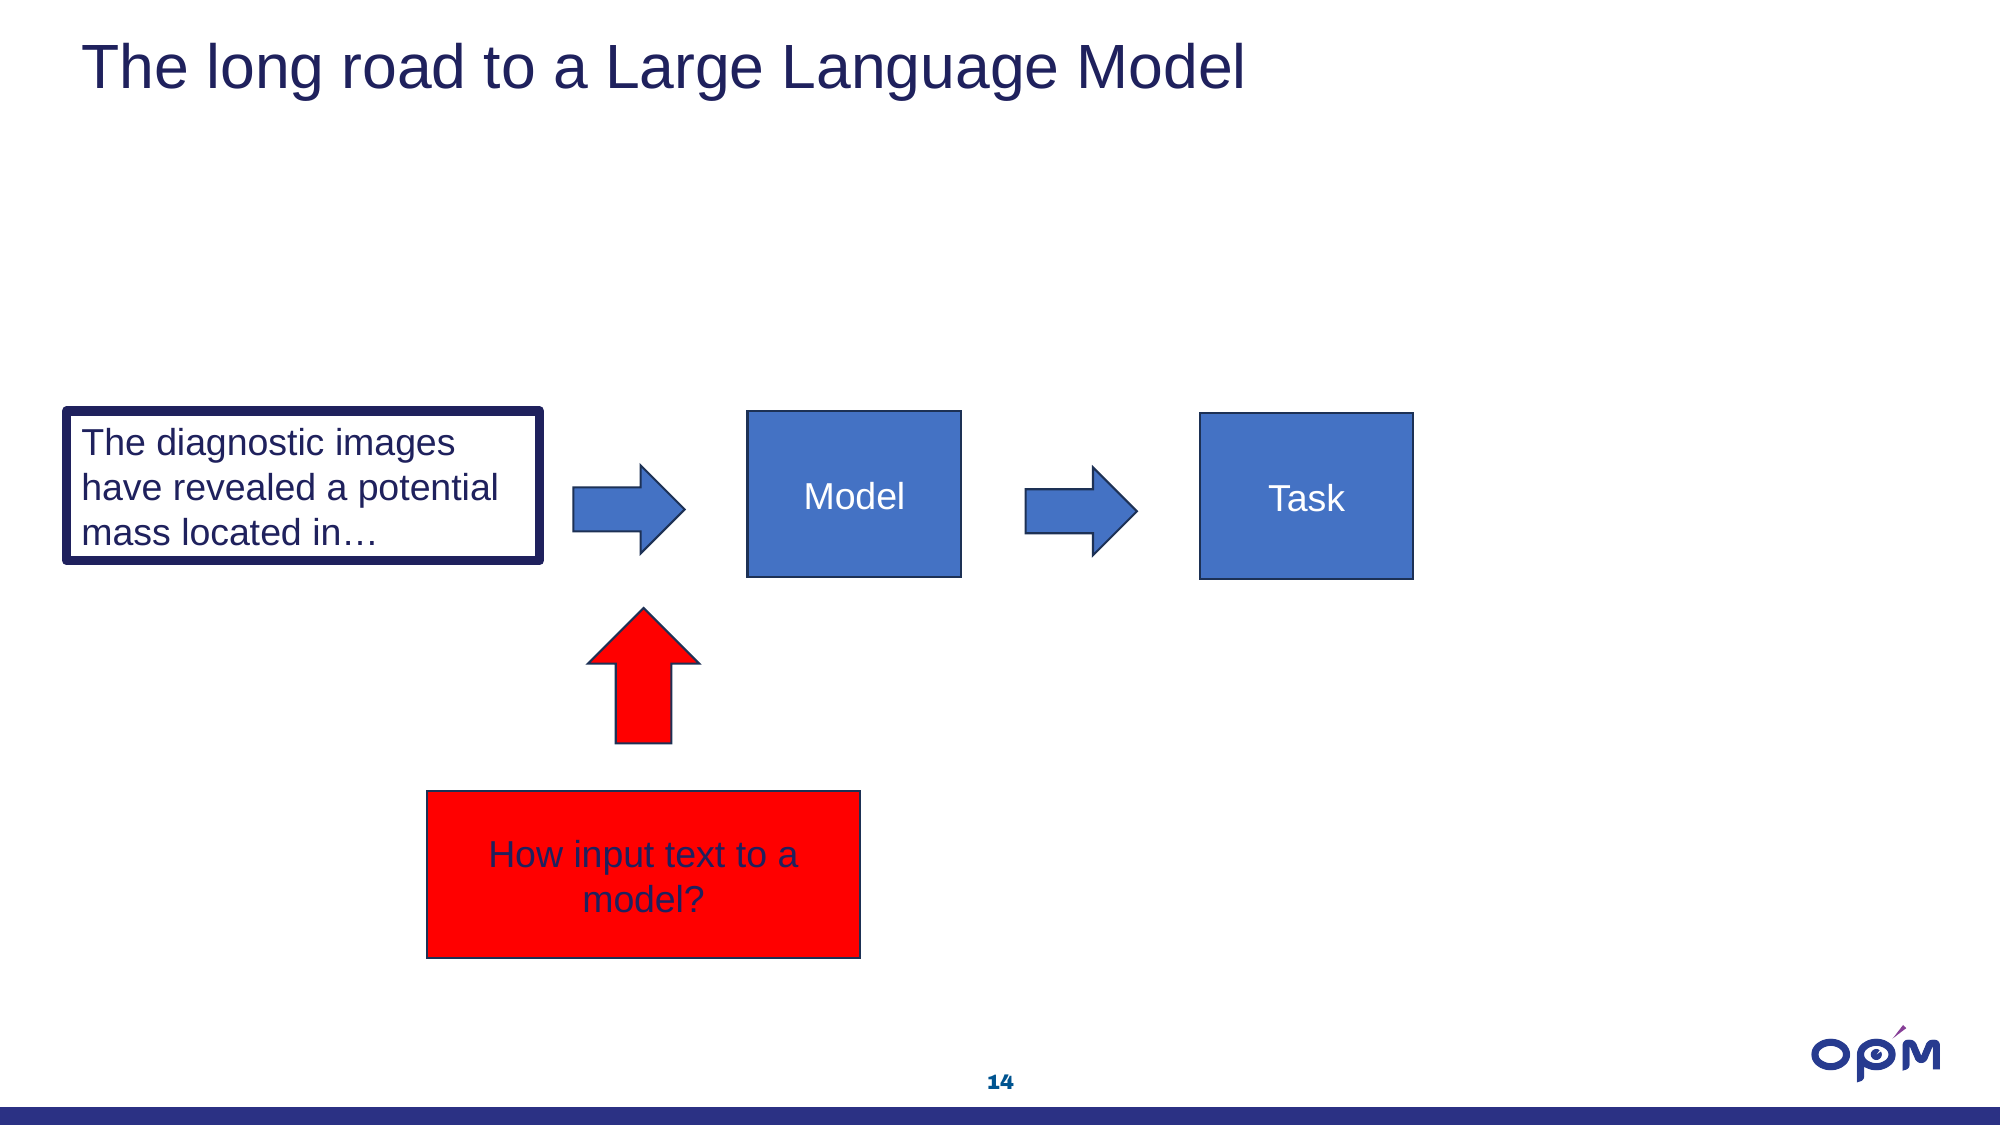

The long road to a Large Language Model
The diagnostic images have revealed a potential mass located in…
Model
Task

How input text to a model?
14